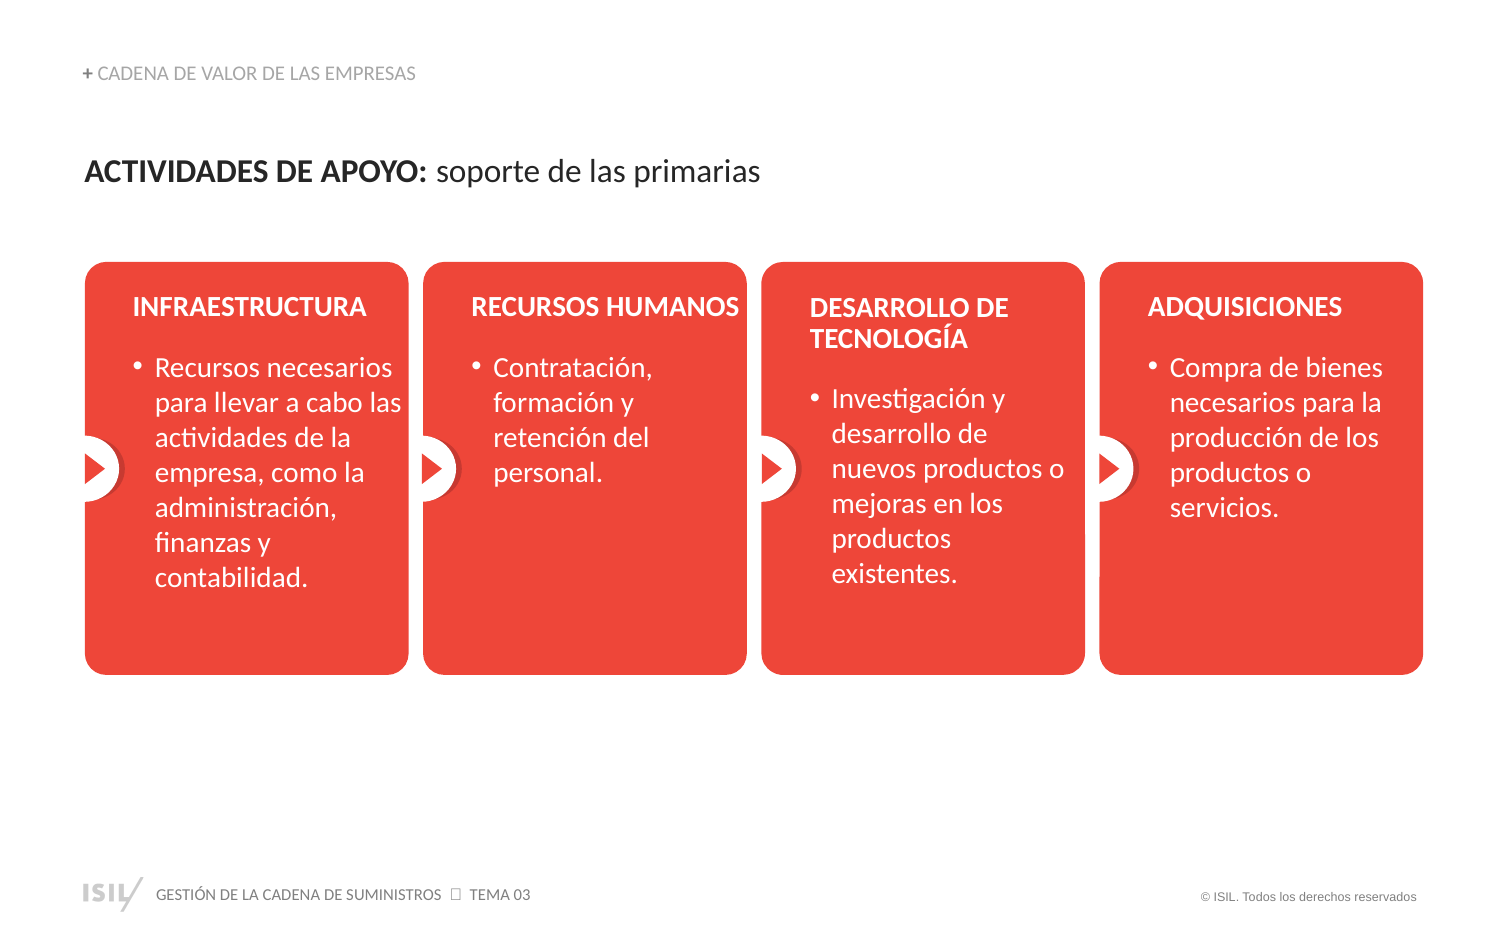

+ CADENA DE VALOR DE LAS EMPRESAS
ACTIVIDADES DE APOYO: soporte de las primarias
INFRAESTRUCTURA
Recursos necesarios para llevar a cabo las actividades de la empresa, como la administración, finanzas y contabilidad.
RECURSOS HUMANOS
Contratación, formación y retención del personal.
DESARROLLO DE TECNOLOGÍA
Investigación y desarrollo de nuevos productos o mejoras en los productos existentes.
ADQUISICIONES
Compra de bienes necesarios para la producción de los productos o servicios.